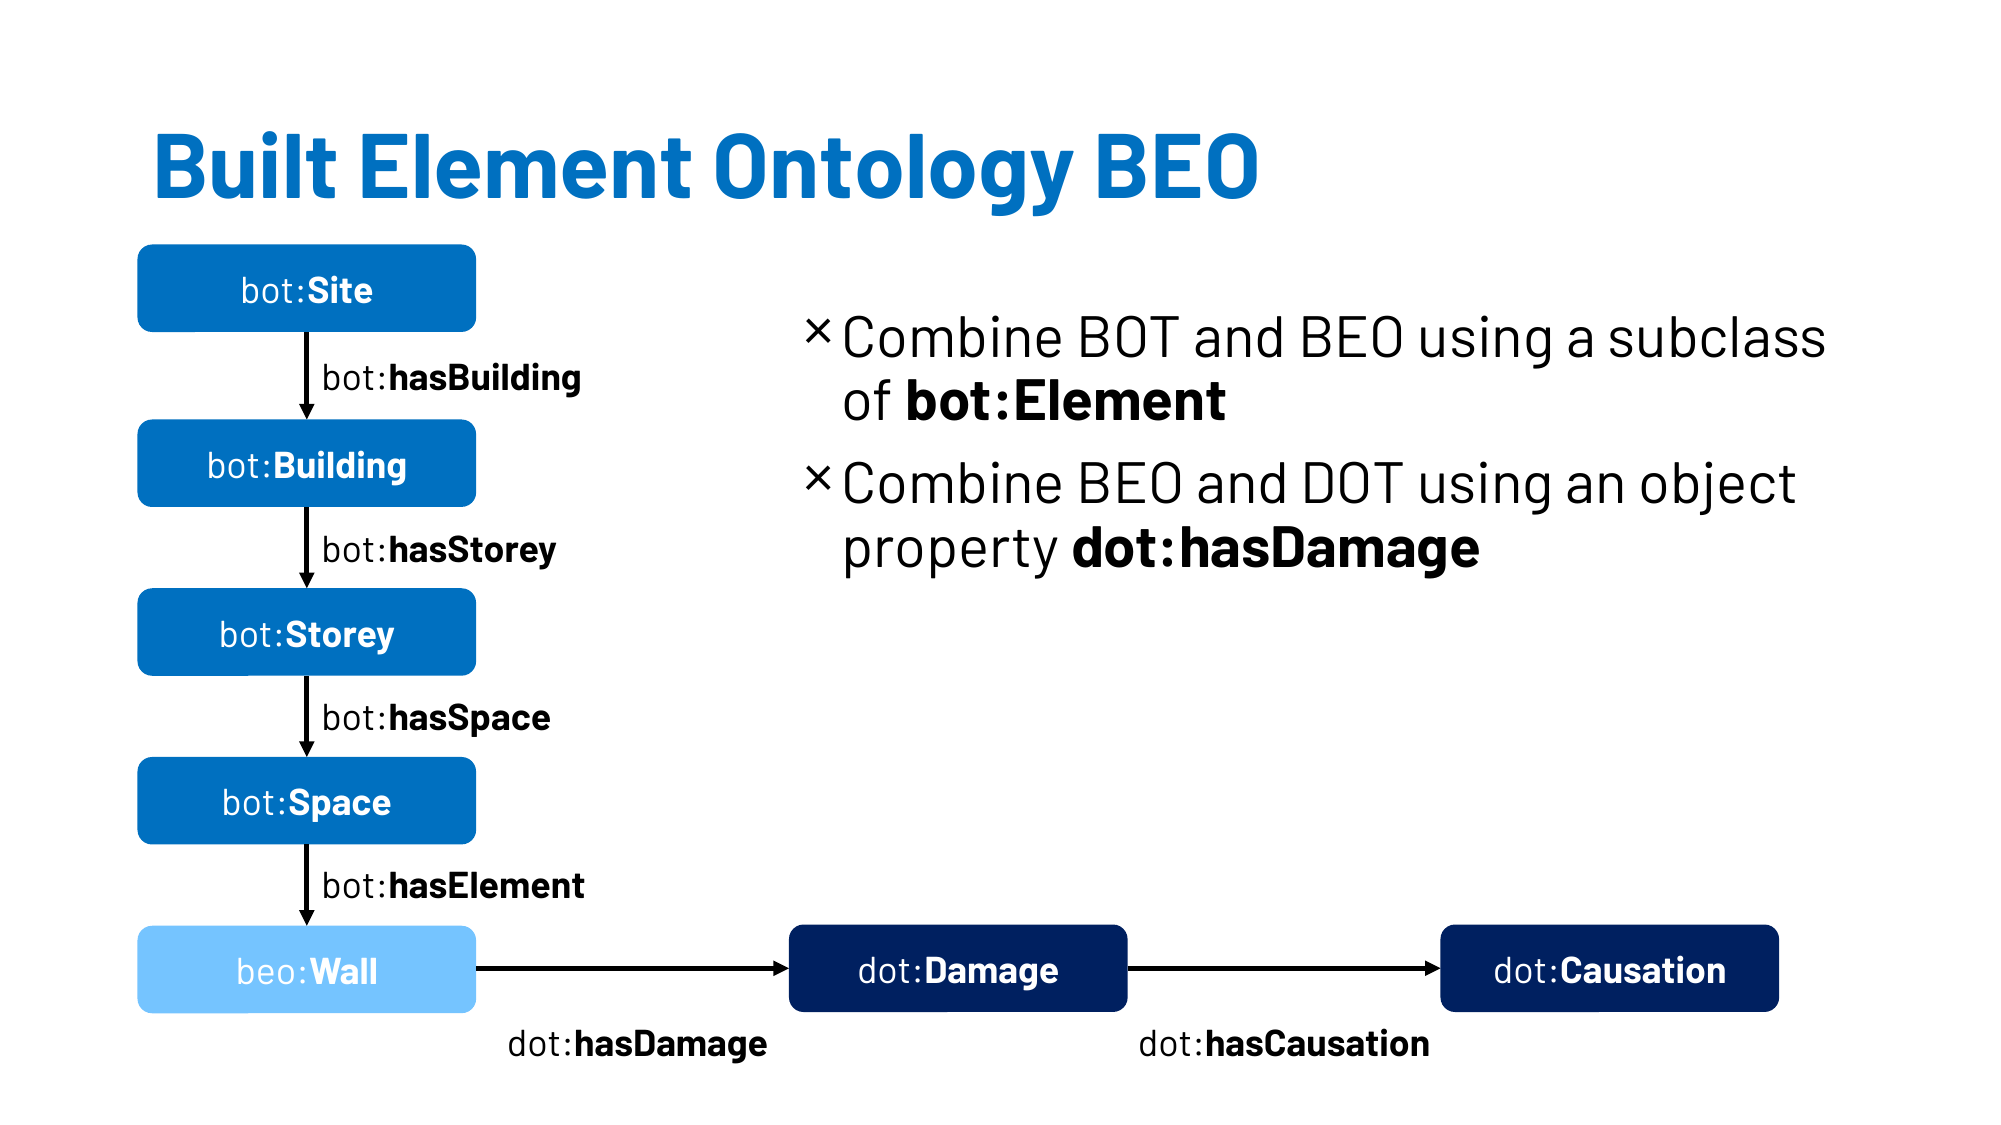

# Built Element Ontology BEO
bot:Site
Combine BOT and BEO using a subclass of bot:Element
Combine BEO and DOT using an object property dot:hasDamage
bot:hasBuilding
bot:Building
bot:hasStorey
bot:Storey
bot:hasSpace
bot:Space
bot:hasElement
dot:Damage
dot:Causation
beo:Wall
dot:hasDamage
dot:hasCausation